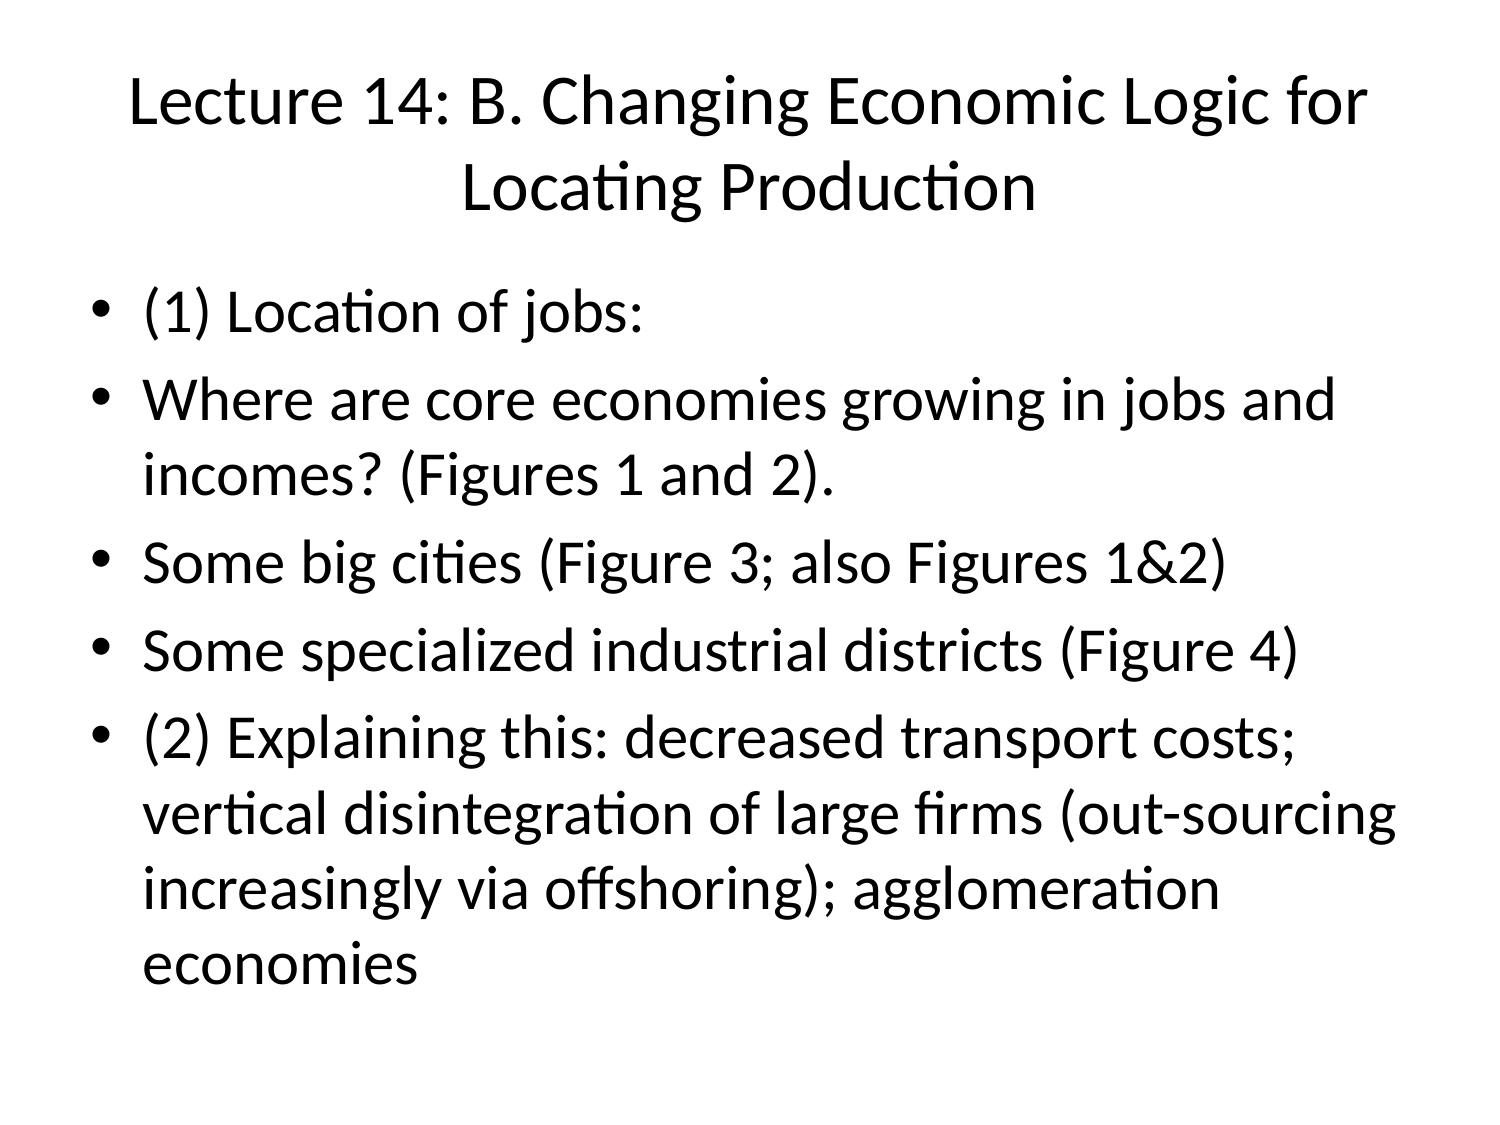

# Lecture 14: B. Changing Economic Logic for Locating Production
(1) Location of jobs:
Where are core economies growing in jobs and incomes? (Figures 1 and 2).
Some big cities (Figure 3; also Figures 1&2)
Some specialized industrial districts (Figure 4)
(2) Explaining this: decreased transport costs; vertical disintegration of large firms (out-sourcing increasingly via offshoring); agglomeration economies